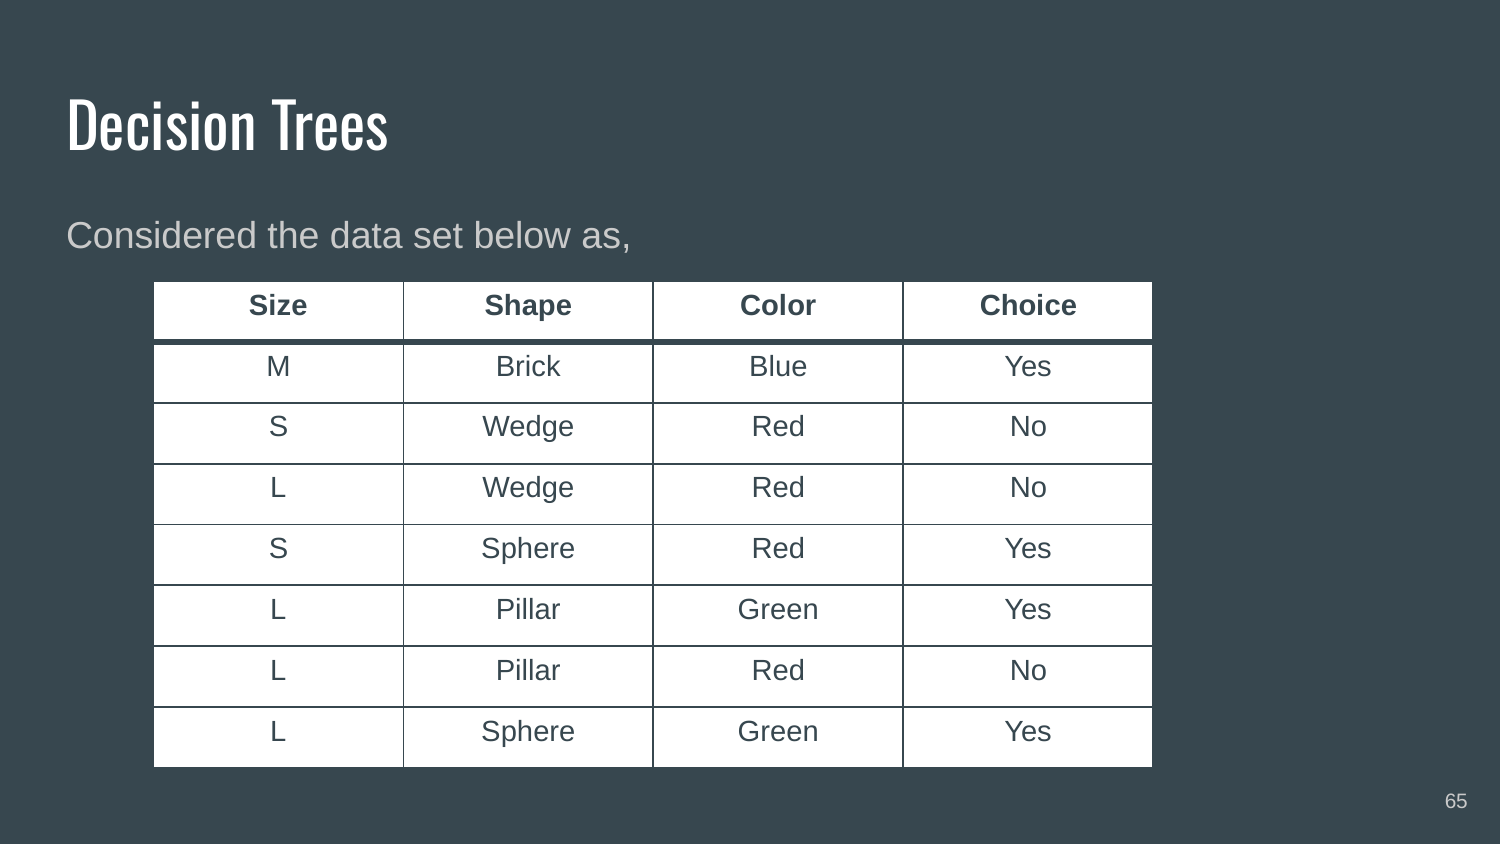

# Decision Trees
Considered the data set below as,

| Size | Shape | Color | Choice |
| --- | --- | --- | --- |
| M | Brick | Blue | Yes |
| S | Wedge | Red | No |
| L | Wedge | Red | No |
| S | Sphere | Red | Yes |
| L | Pillar | Green | Yes |
| L | Pillar | Red | No |
| L | Sphere | Green | Yes |
65